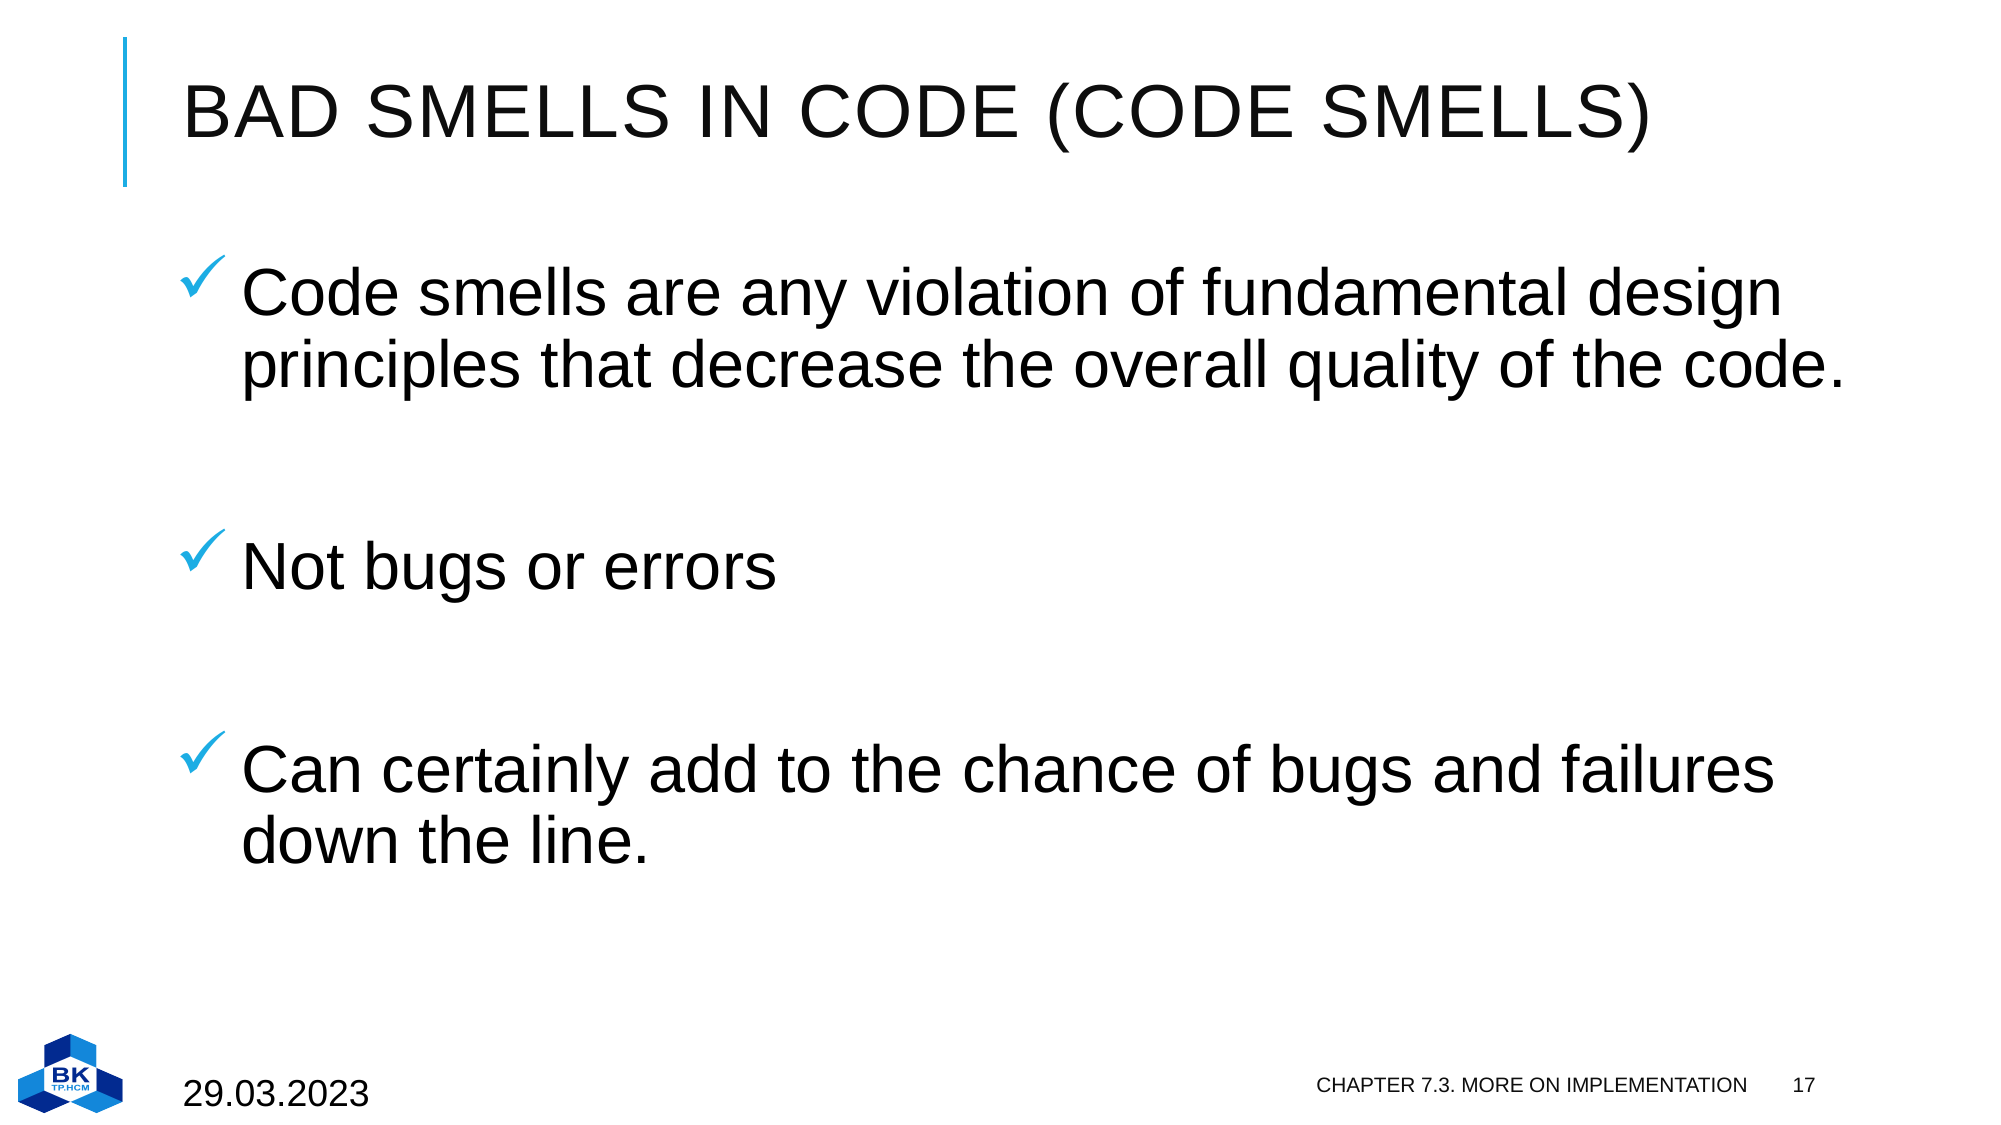

# Bad smells in code (code smells)
Code smells are any violation of fundamental design principles that decrease the overall quality of the code.

Not bugs or errors

Can certainly add to the chance of bugs and failures down the line.
29.03.2023
Chapter 7.3. More on Implementation
17